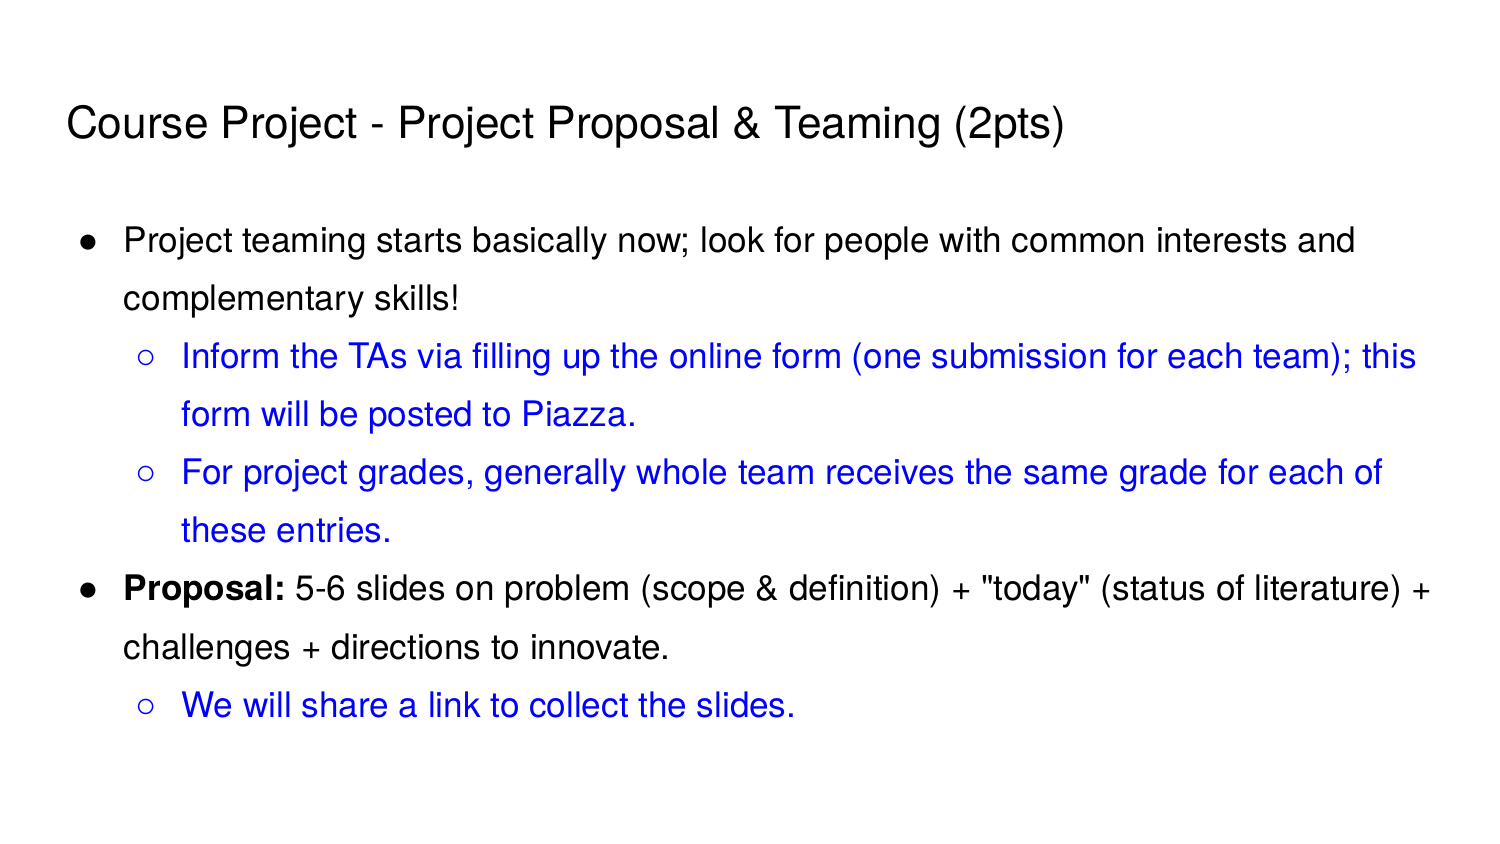

# Course Project - Project Proposal & Teaming (2pts)
Project teaming starts basically now; look for people with common interests and complementary skills!
Inform the TAs via filling up the online form (one submission for each team); this form will be posted to Piazza.
For project grades, generally whole team receives the same grade for each of these entries.
Proposal: 5-6 slides on problem (scope & definition) + "today" (status of literature) + challenges + directions to innovate.
We will share a link to collect the slides.